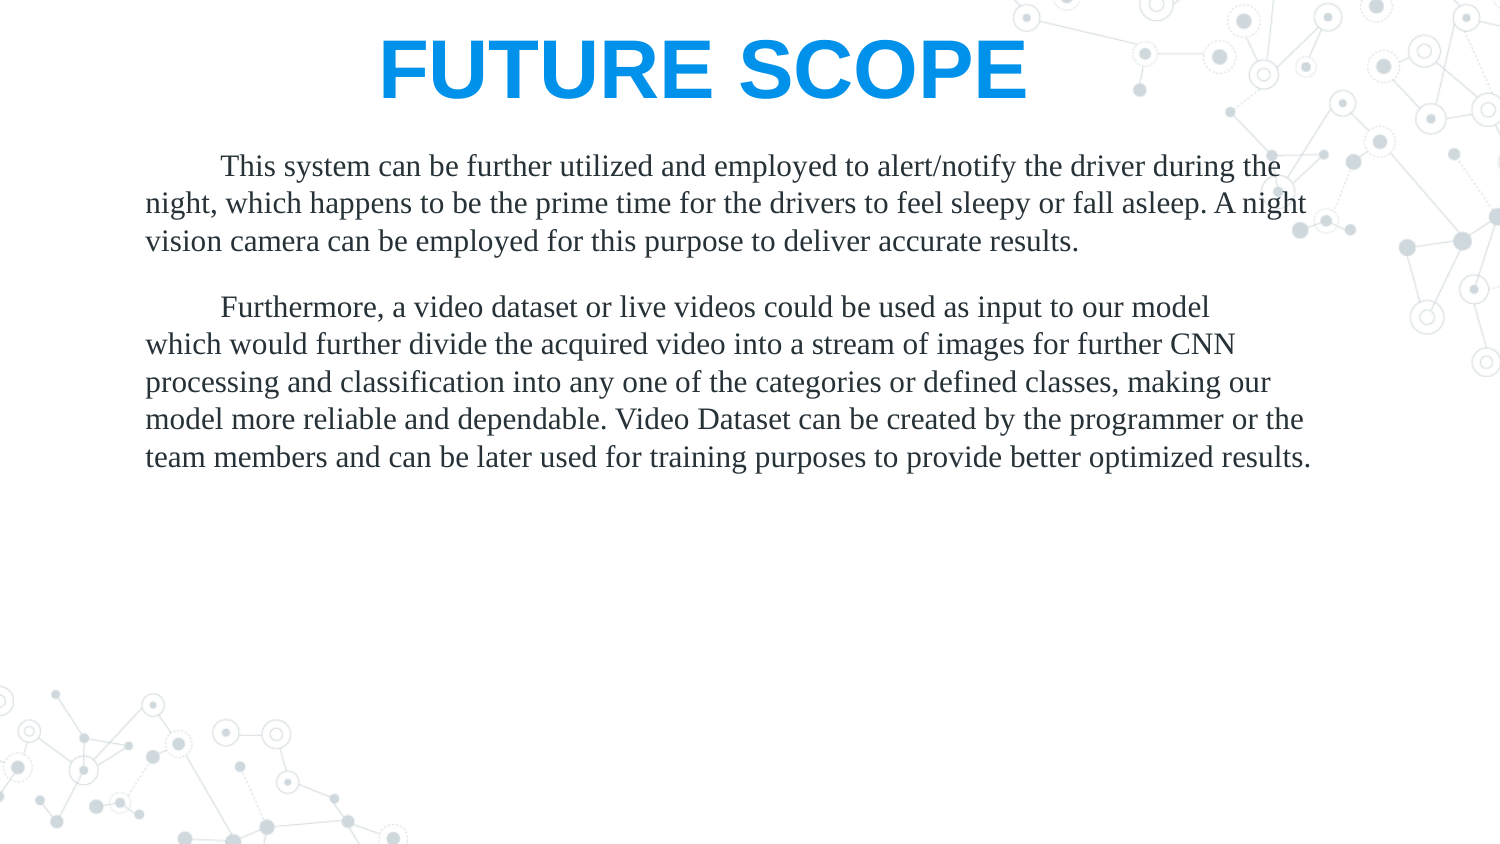

# FUTURE SCOPE
This system can be further utilized and employed to alert/notify the driver during the     night, which happens to be the prime time for the drivers to feel sleepy or fall asleep. A night vision camera can be employed for this purpose to deliver accurate results.
Furthermore, a video dataset or live videos could be used as input to our model which would further divide the acquired video into a stream of images for further CNN processing and classification into any one of the categories or defined classes, making our model more reliable and dependable. Video Dataset can be created by the programmer or the team members and can be later used for training purposes to provide better optimized results.